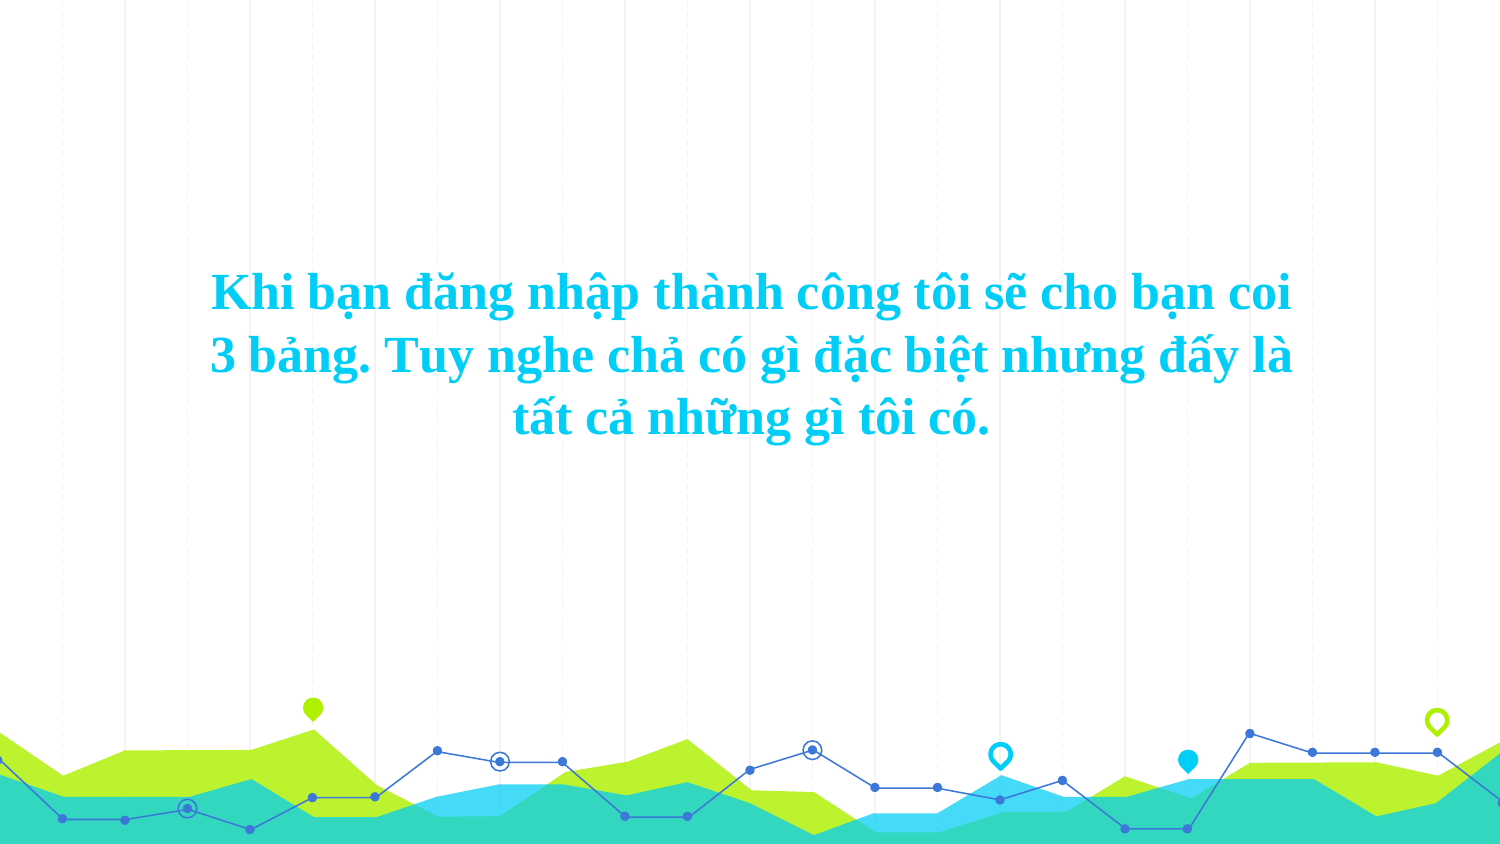

# Khi bạn đăng nhập thành công tôi sẽ cho bạn coi 3 bảng. Tuy nghe chả có gì đặc biệt nhưng đấy là tất cả những gì tôi có.